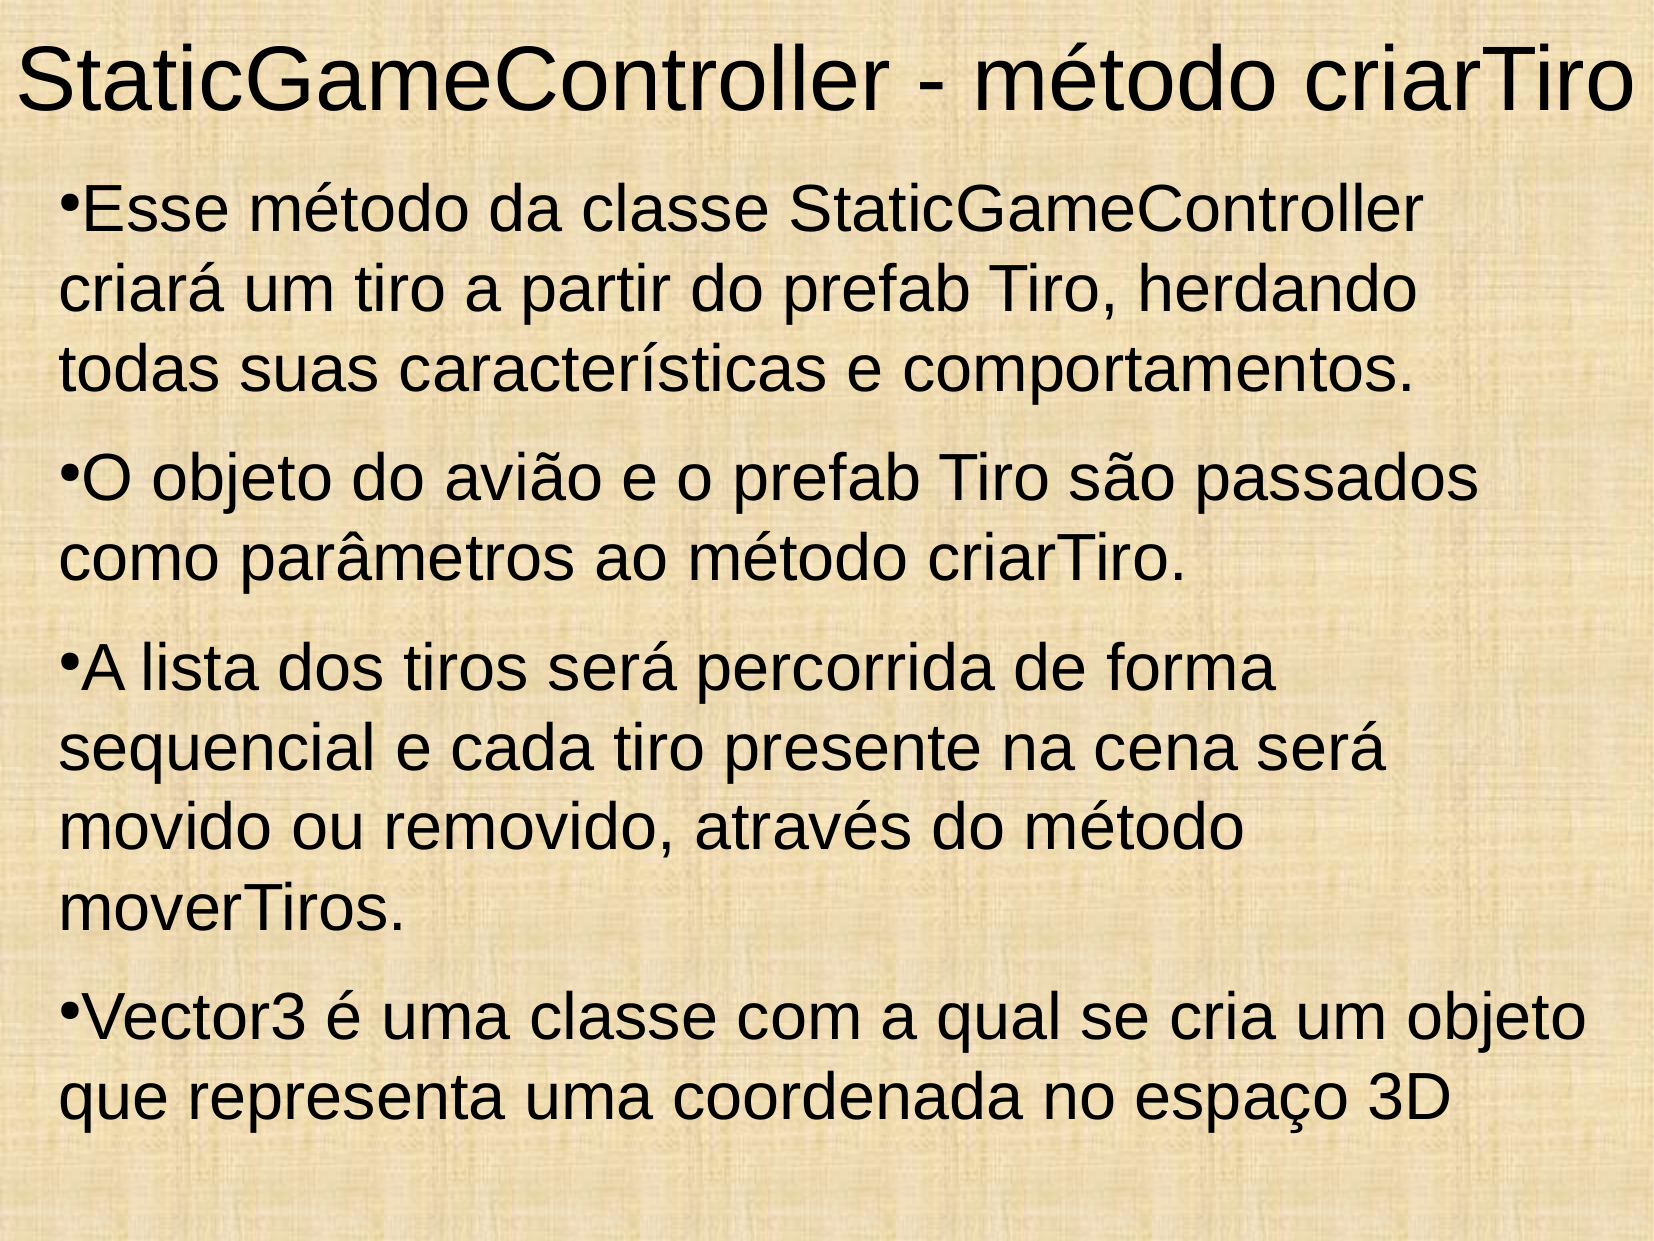

StaticGameController - método criarTiro
Esse método da classe StaticGameController criará um tiro a partir do prefab Tiro, herdando todas suas características e comportamentos.
O objeto do avião e o prefab Tiro são passados como parâmetros ao método criarTiro.
A lista dos tiros será percorrida de forma sequencial e cada tiro presente na cena será movido ou removido, através do método moverTiros.
Vector3 é uma classe com a qual se cria um objeto que representa uma coordenada no espaço 3D